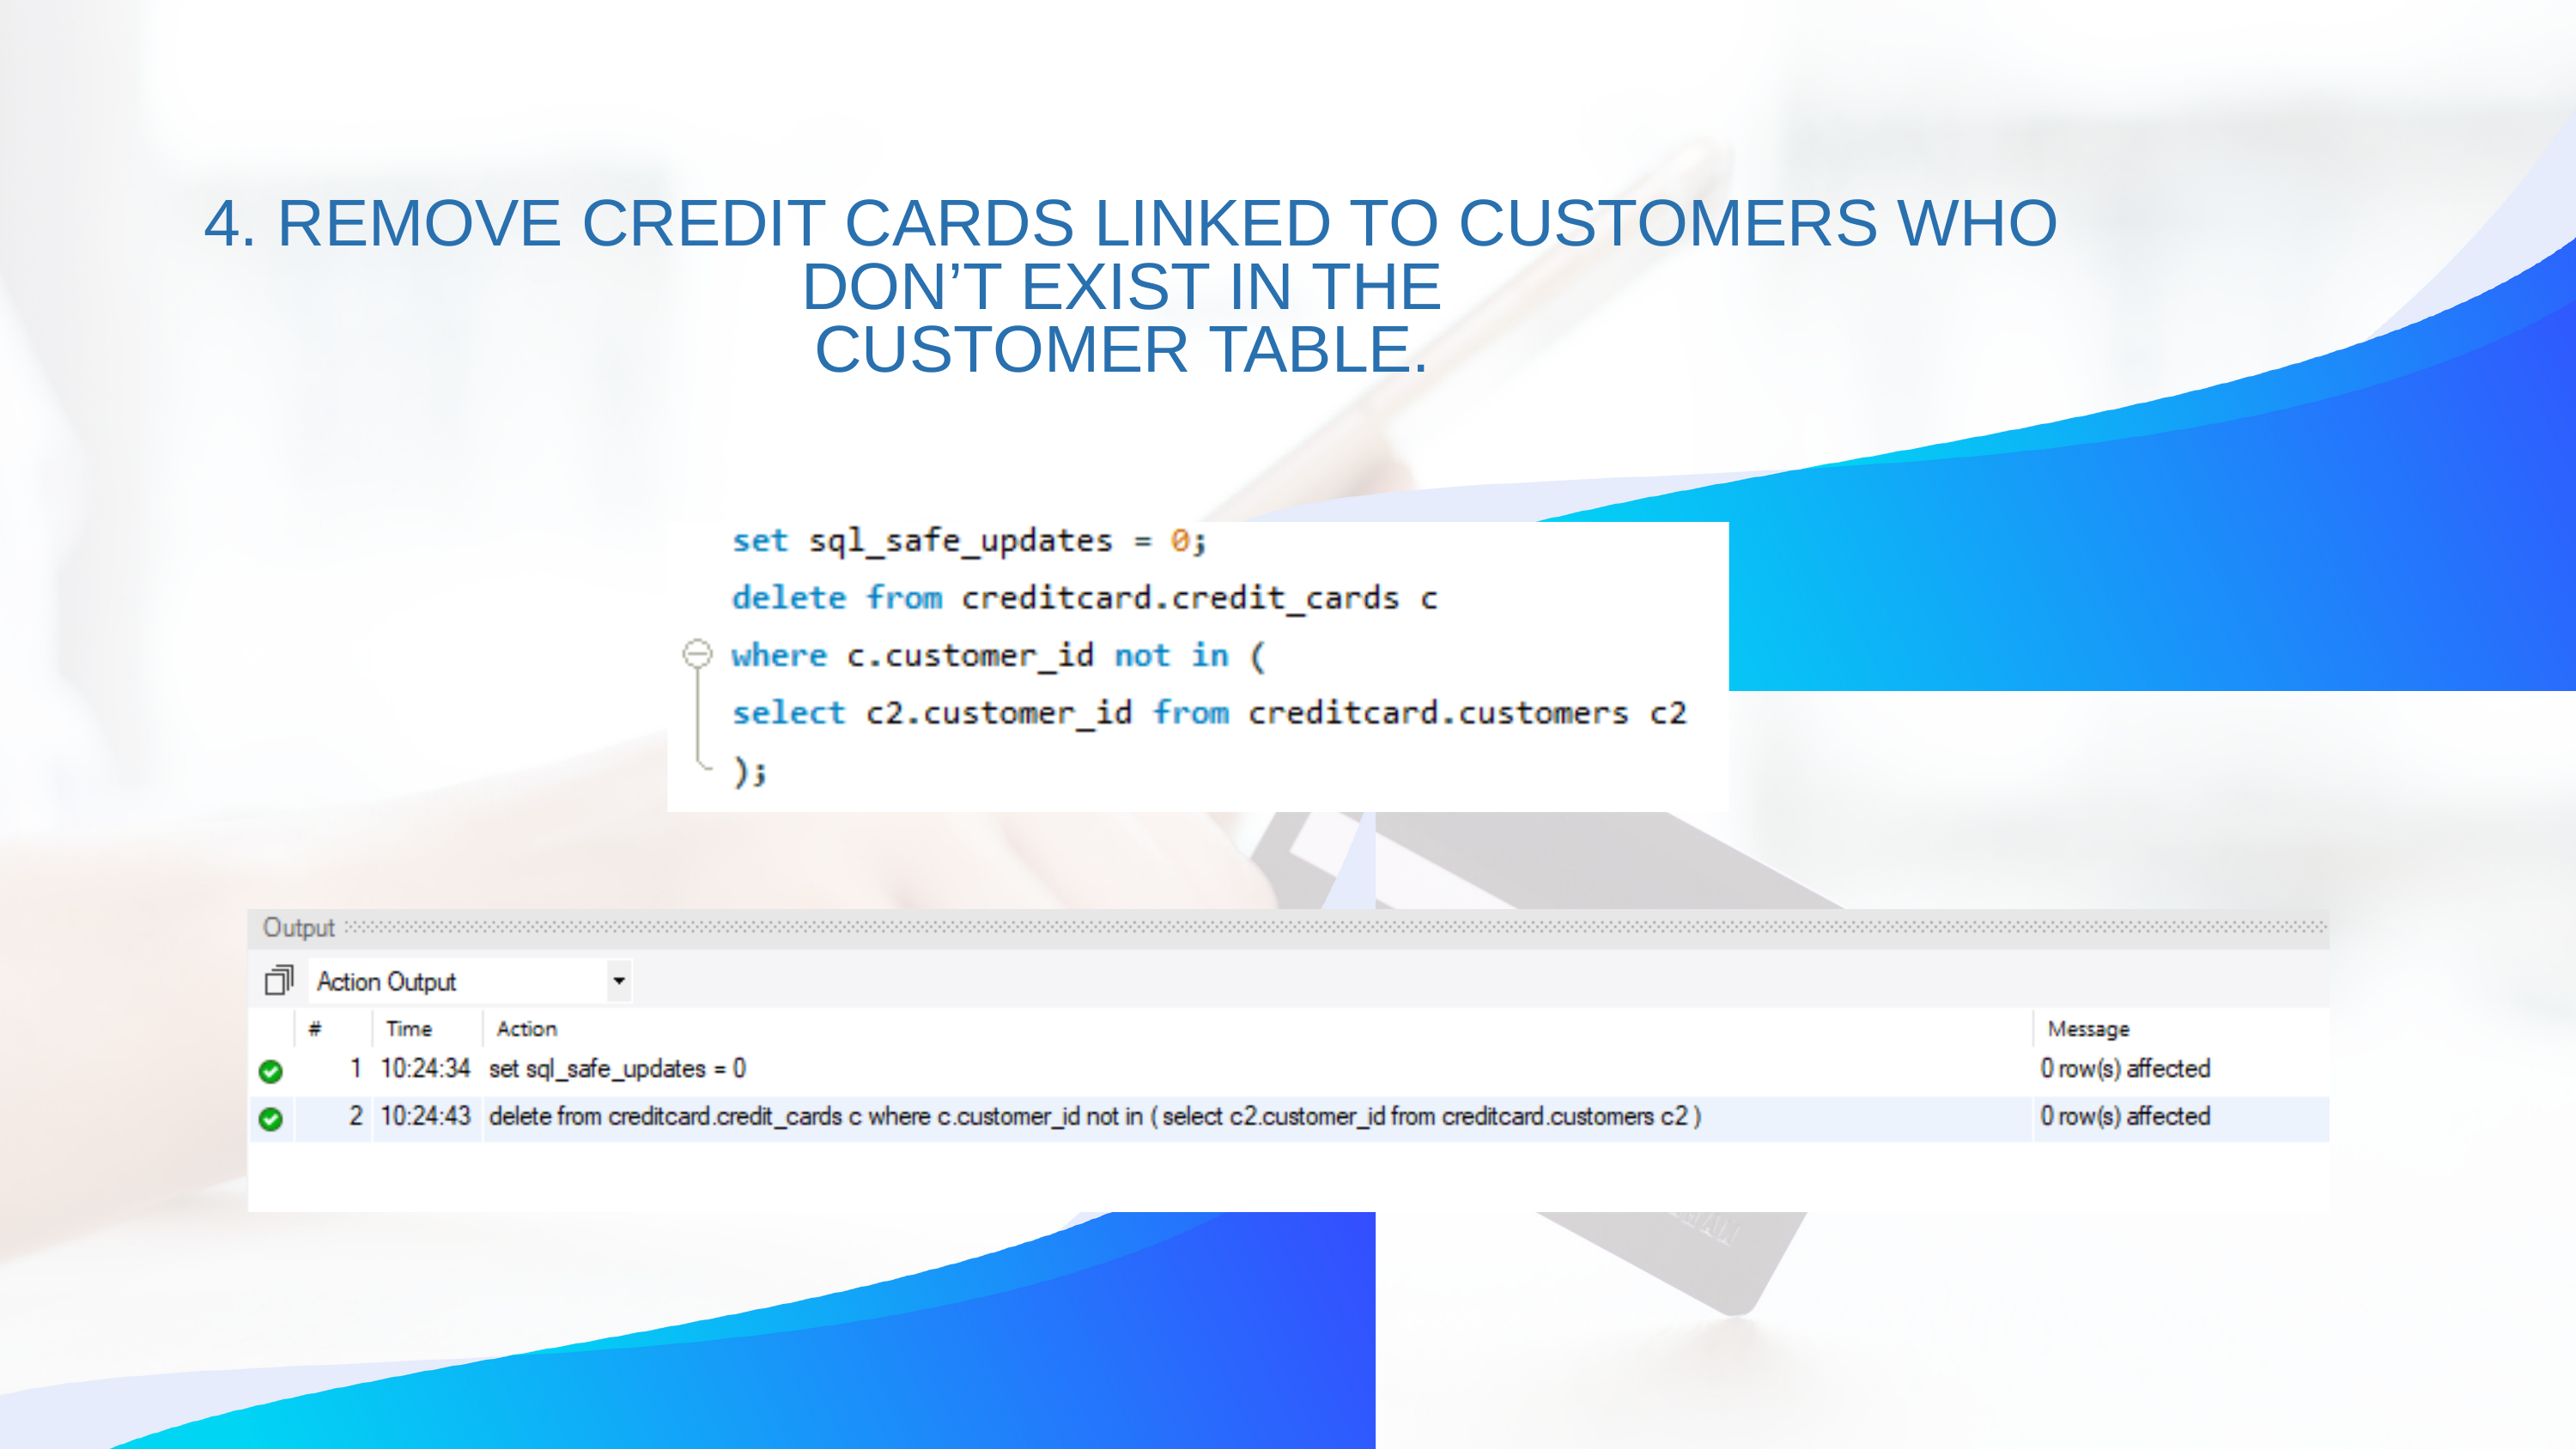

4. REMOVE CREDIT CARDS LINKED TO CUSTOMERS WHO DON’T EXIST IN THE
CUSTOMER TABLE.